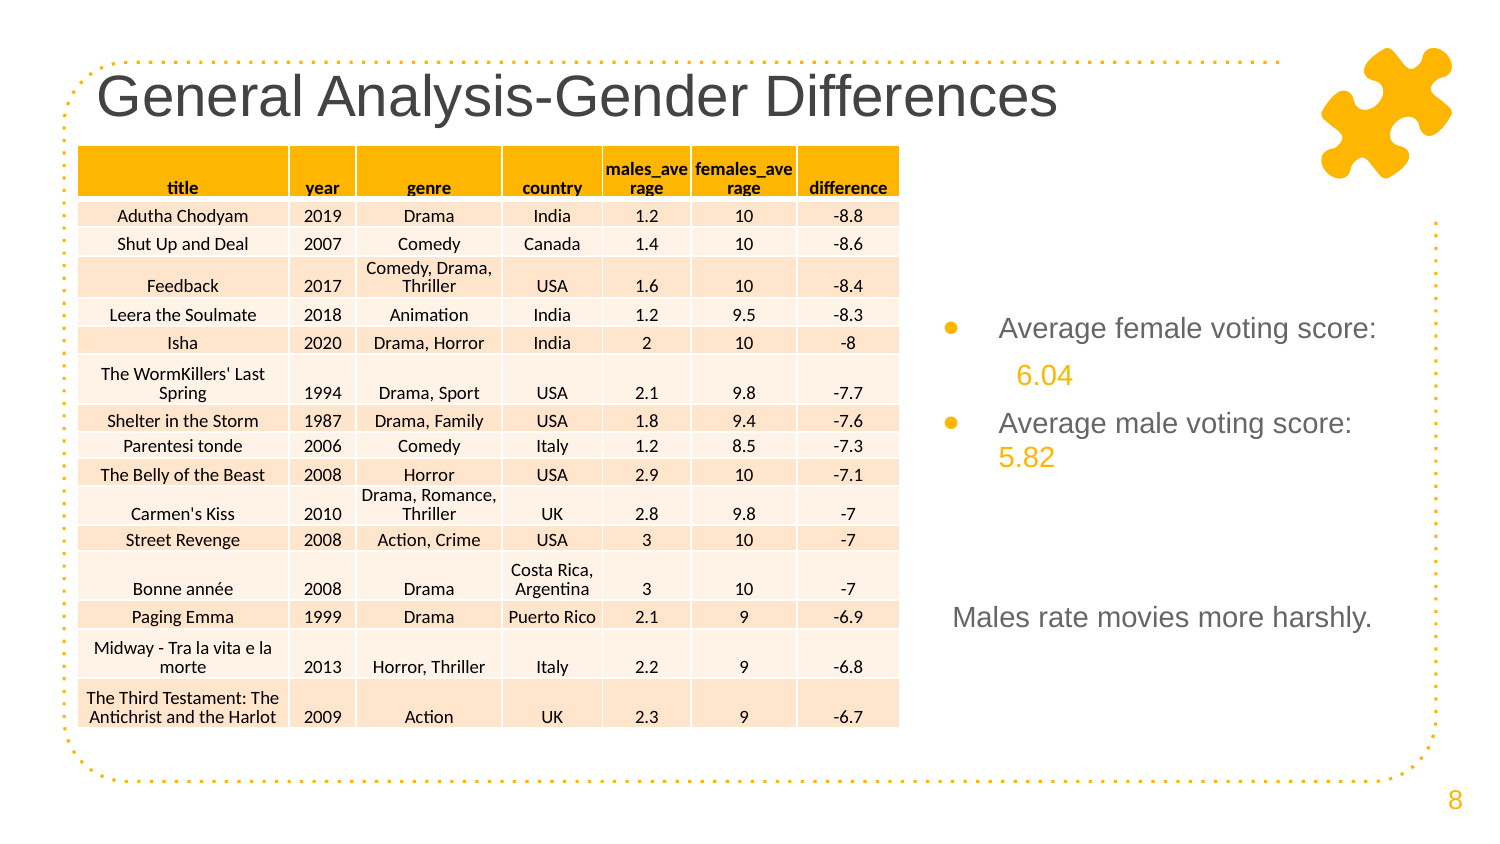

# General Analysis-Gender Differences

| title | year | genre | country | males\_average | females\_average | difference |
| --- | --- | --- | --- | --- | --- | --- |
| Adutha Chodyam | 2019 | Drama | India | 1.2 | 10 | -8.8 |
| Shut Up and Deal | 2007 | Comedy | Canada | 1.4 | 10 | -8.6 |
| Feedback | 2017 | Comedy, Drama, Thriller | USA | 1.6 | 10 | -8.4 |
| Leera the Soulmate | 2018 | Animation | India | 1.2 | 9.5 | -8.3 |
| Isha | 2020 | Drama, Horror | India | 2 | 10 | -8 |
| The WormKillers' Last Spring | 1994 | Drama, Sport | USA | 2.1 | 9.8 | -7.7 |
| Shelter in the Storm | 1987 | Drama, Family | USA | 1.8 | 9.4 | -7.6 |
| Parentesi tonde | 2006 | Comedy | Italy | 1.2 | 8.5 | -7.3 |
| The Belly of the Beast | 2008 | Horror | USA | 2.9 | 10 | -7.1 |
| Carmen's Kiss | 2010 | Drama, Romance, Thriller | UK | 2.8 | 9.8 | -7 |
| Street Revenge | 2008 | Action, Crime | USA | 3 | 10 | -7 |
| Bonne année | 2008 | Drama | Costa Rica, Argentina | 3 | 10 | -7 |
| Paging Emma | 1999 | Drama | Puerto Rico | 2.1 | 9 | -6.9 |
| Midway - Tra la vita e la morte | 2013 | Horror, Thriller | Italy | 2.2 | 9 | -6.8 |
| The Third Testament: The Antichrist and the Harlot | 2009 | Action | UK | 2.3 | 9 | -6.7 |
Average female voting score:
         6.04
Average male voting score:         5.82

Males rate movies more harshly.
8